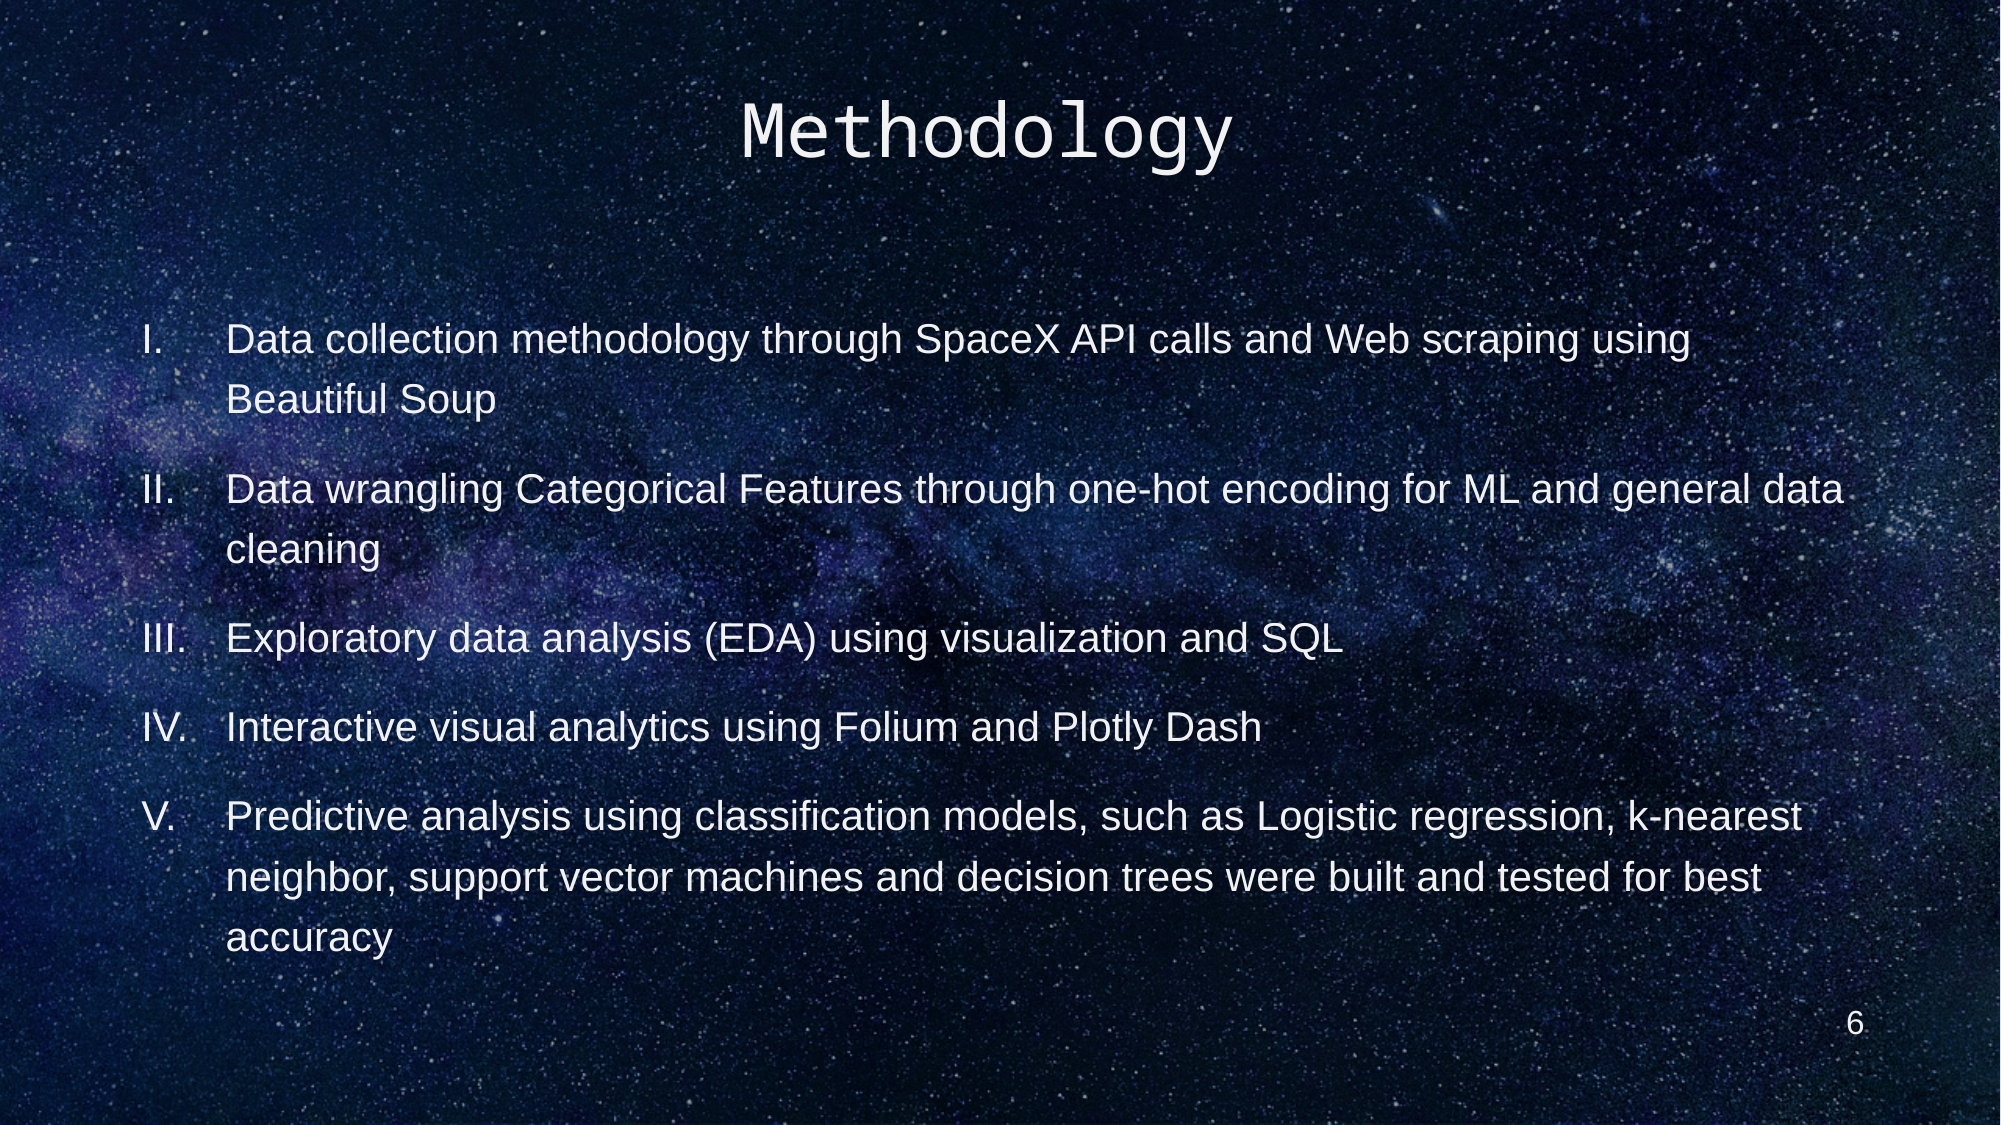

Methodology
Data collection methodology through SpaceX API calls and Web scraping using Beautiful Soup
Data wrangling Categorical Features through one-hot encoding for ML and general data cleaning
Exploratory data analysis (EDA) using visualization and SQL
Interactive visual analytics using Folium and Plotly Dash
Predictive analysis using classification models, such as Logistic regression, k-nearest neighbor, support vector machines and decision trees were built and tested for best accuracy

6